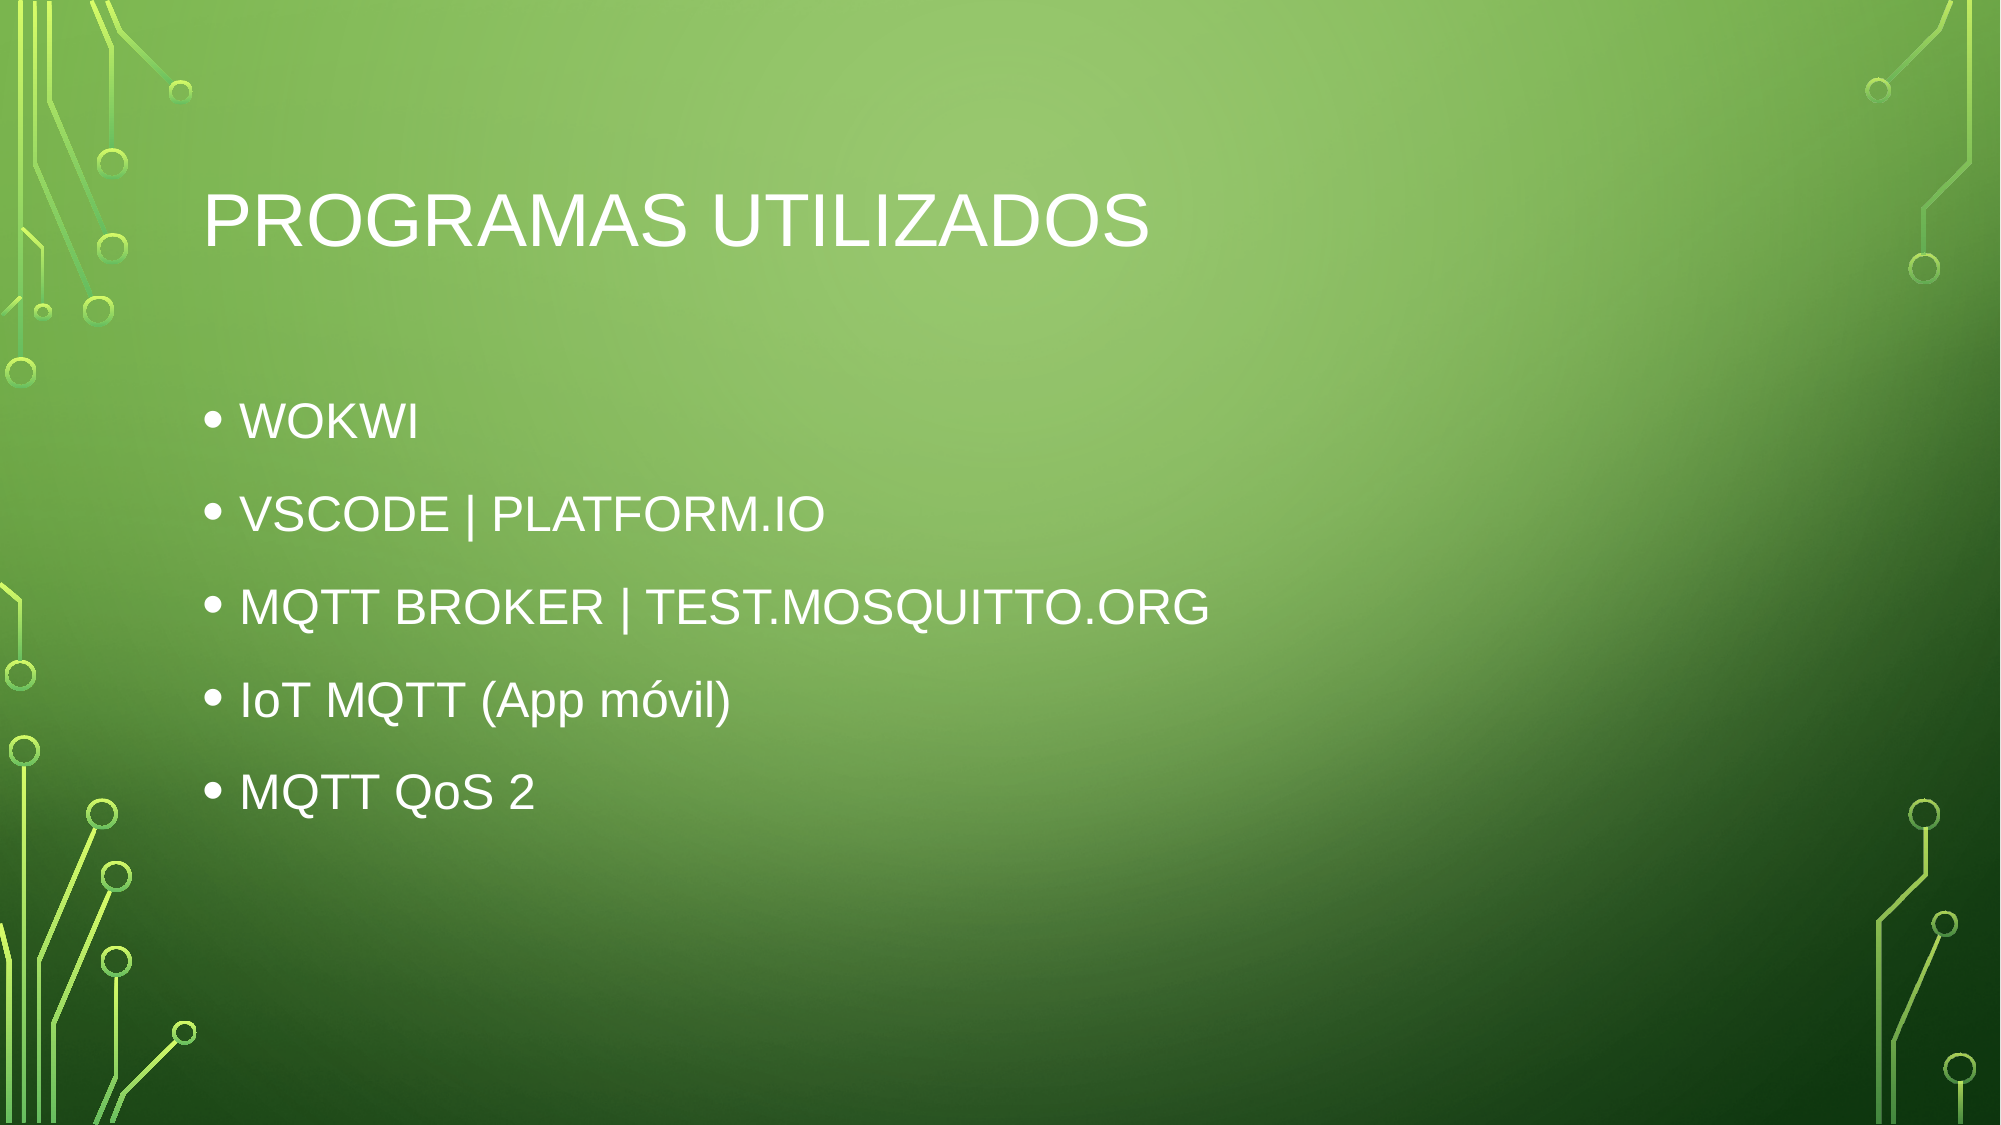

# Programas utilizados
WOKWI
VSCODE | PLATFORM.IO
MQTT BROKER | TEST.MOSQUITTO.ORG
IoT MQTT (App móvil)
MQTT QoS 2